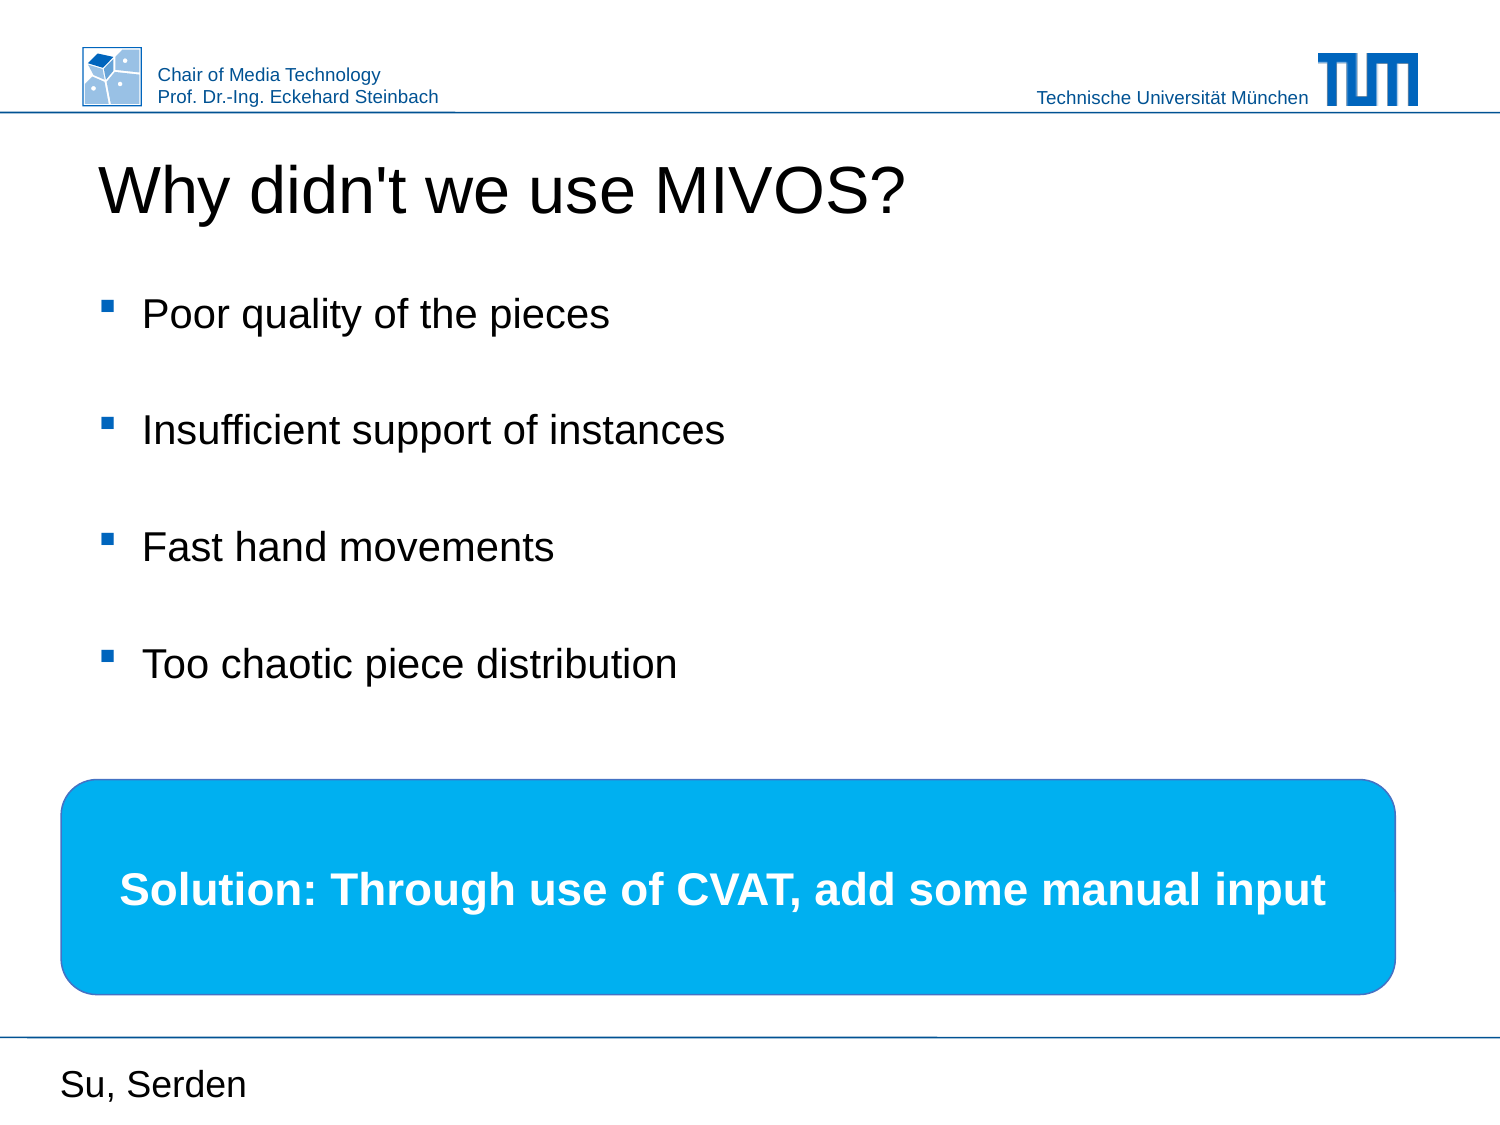

Why didn't we use MIVOS?
Poor quality of the pieces

Insufficient support of instances

Fast hand movements

Too chaotic piece distribution

Solution: Through use of CVAT, add some manual input
Su, Serden